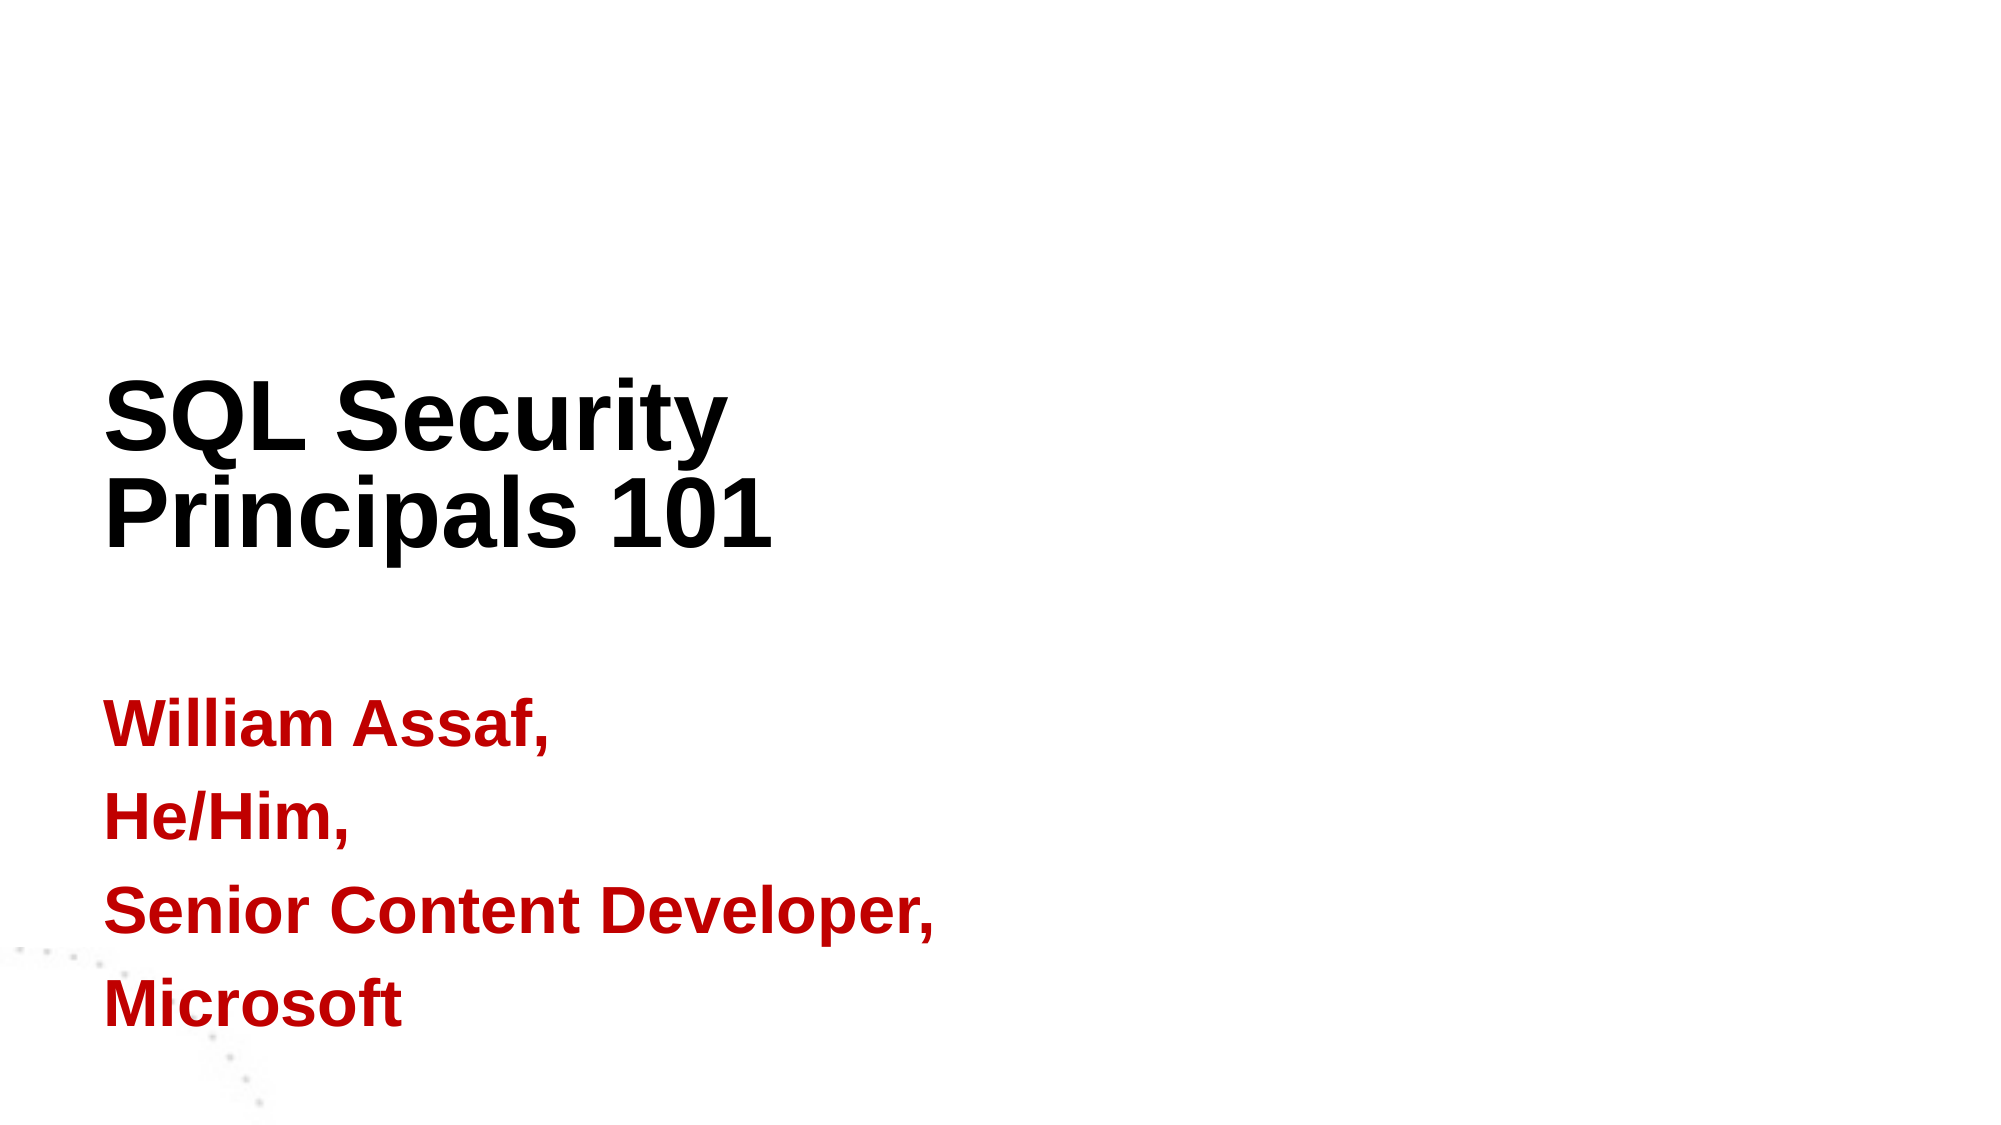

# SQL Security Principals 101
William Assaf,
He/Him,
Senior Content Developer,
Microsoft